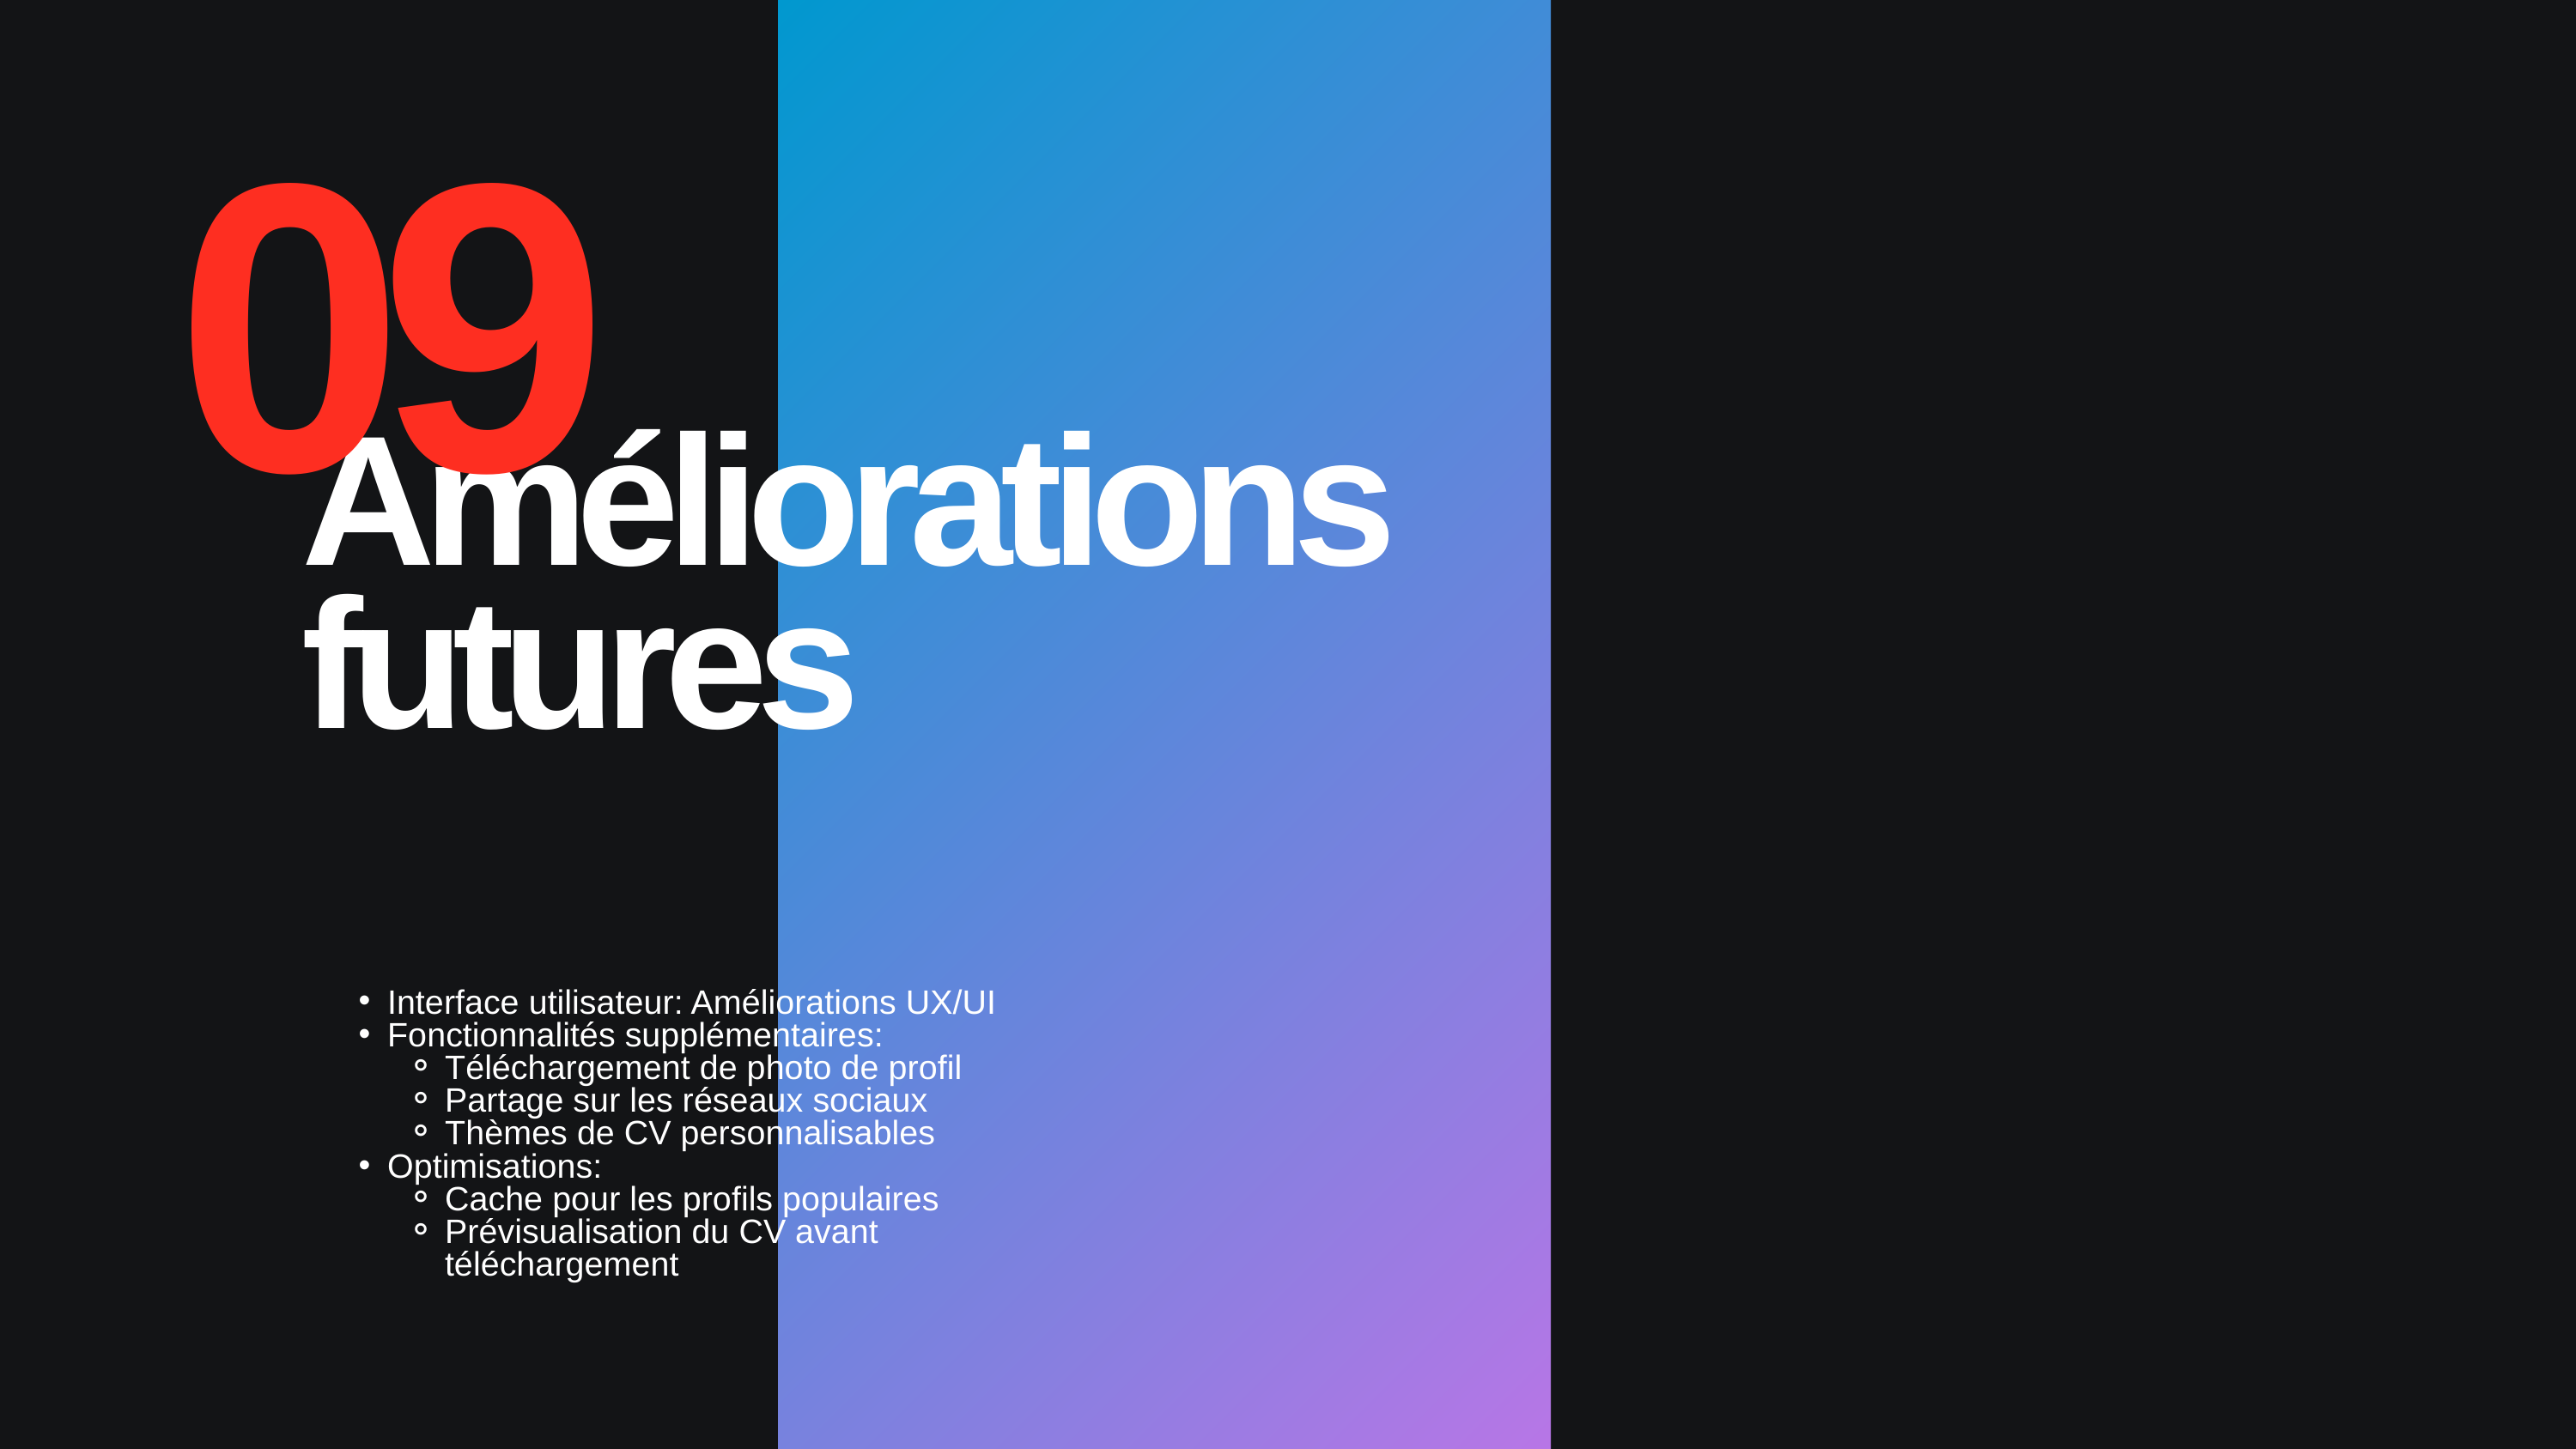

09
Améliorations futures

Interface utilisateur: Améliorations UX/UI
Fonctionnalités supplémentaires:
Téléchargement de photo de profil
Partage sur les réseaux sociaux
Thèmes de CV personnalisables
Optimisations:
Cache pour les profils populaires
Prévisualisation du CV avant téléchargement